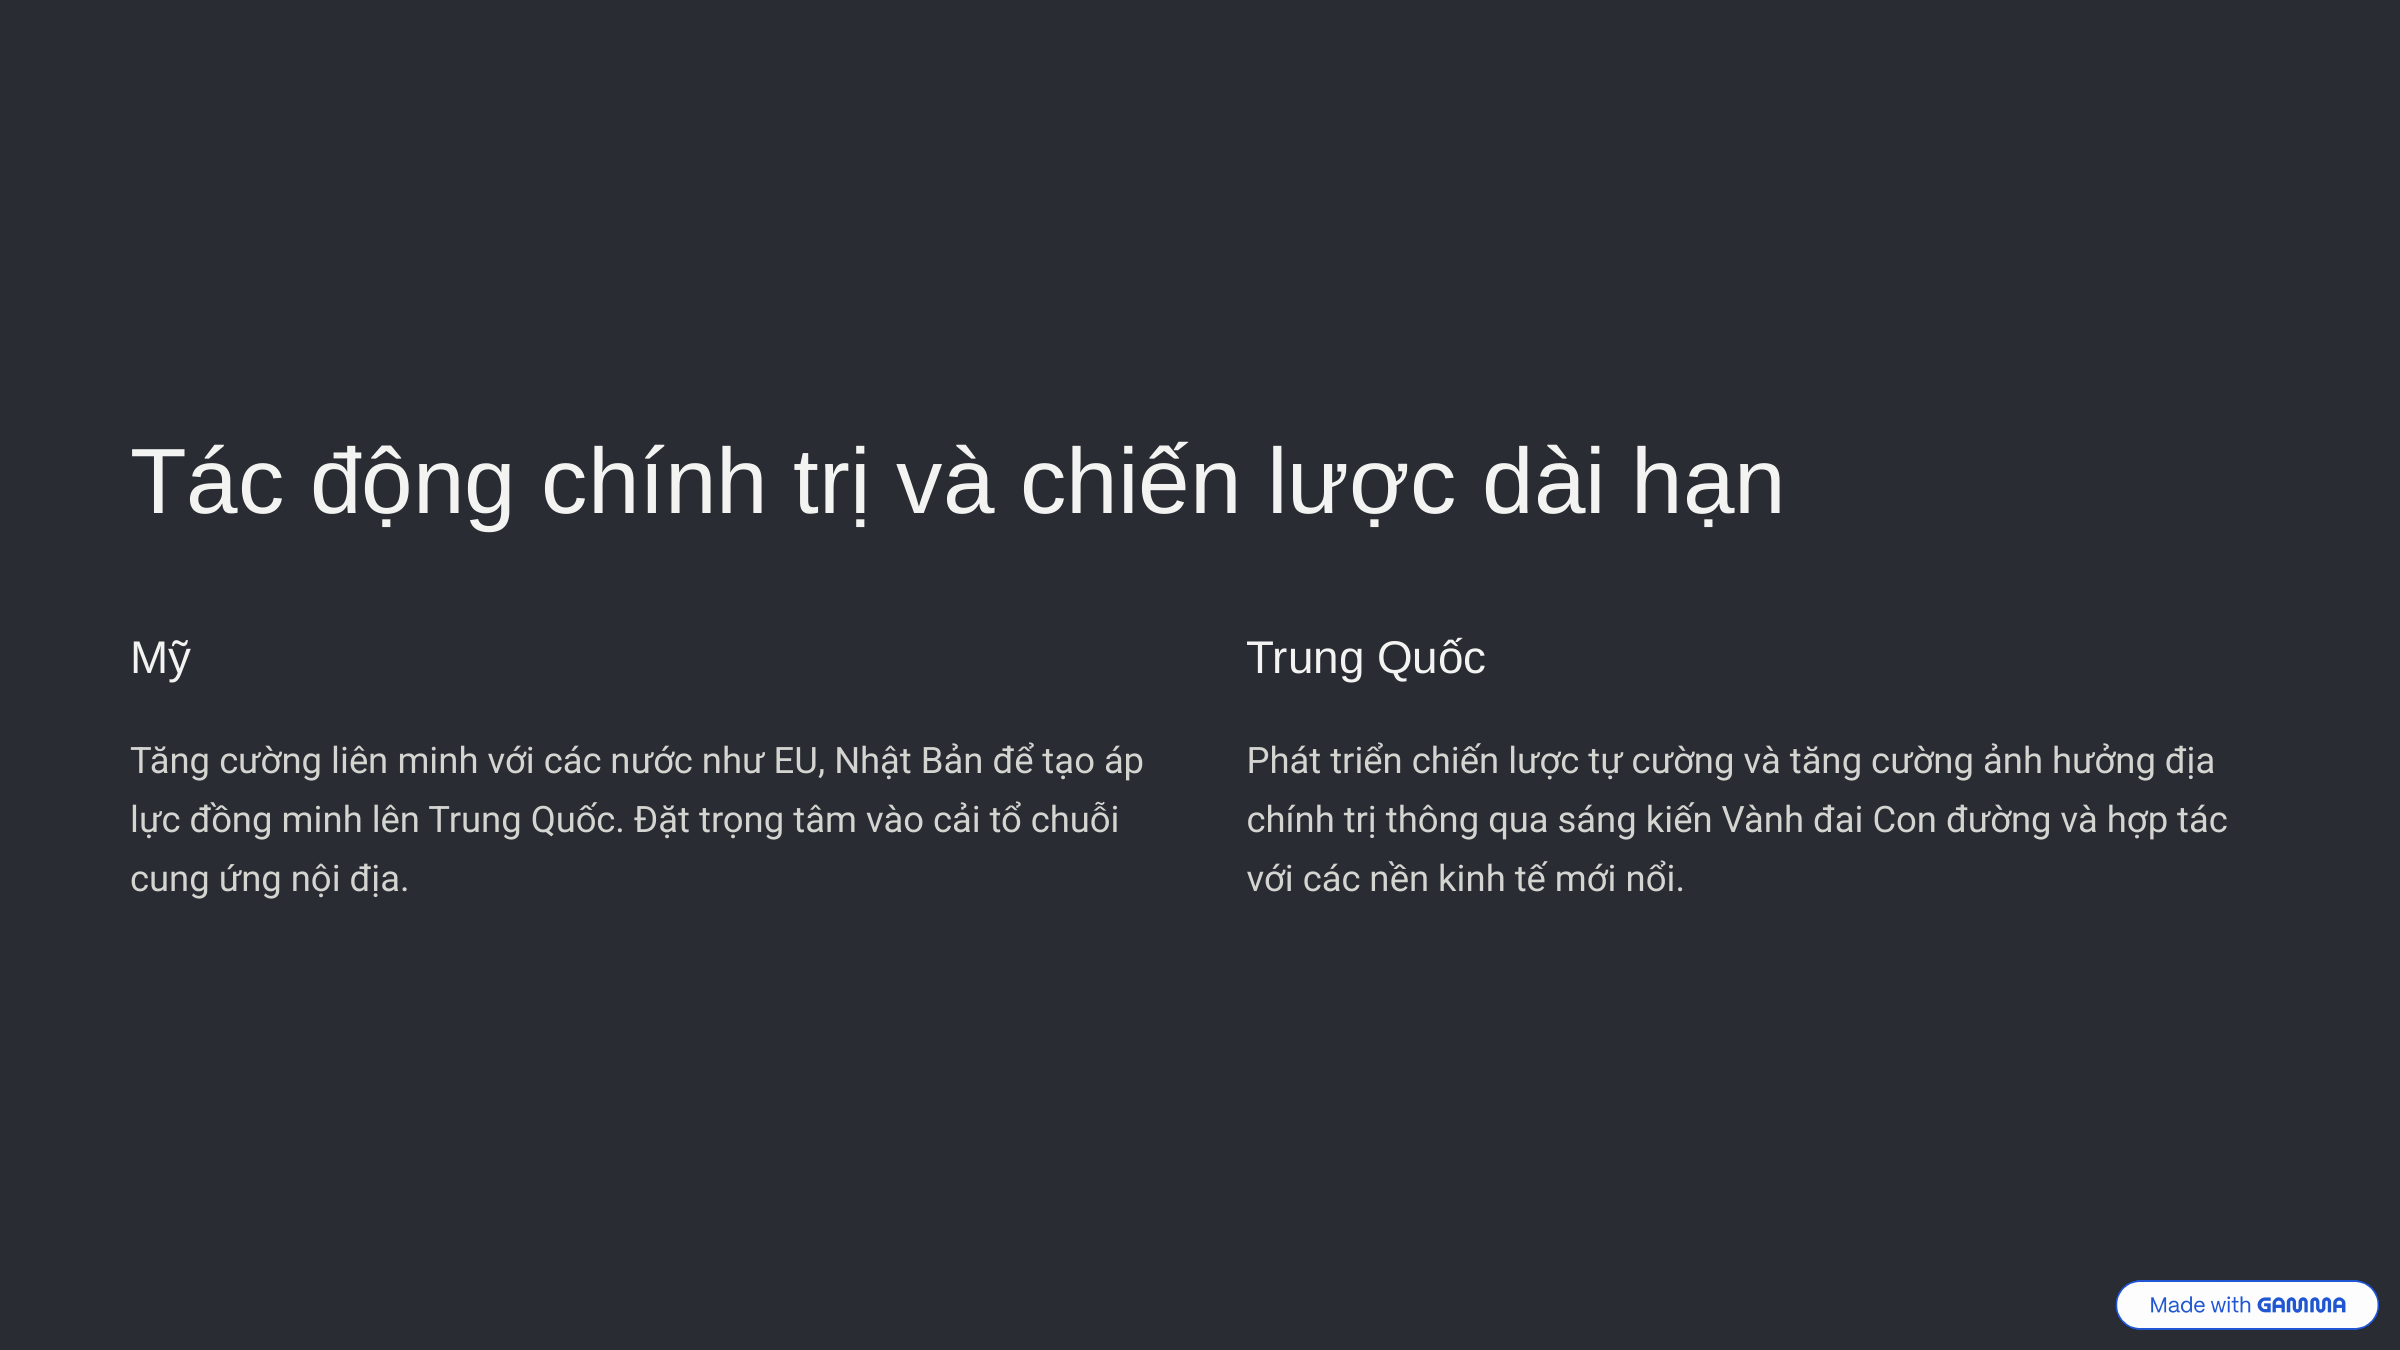

Tác động chính trị và chiến lược dài hạn
Mỹ
Trung Quốc
Tăng cường liên minh với các nước như EU, Nhật Bản để tạo áp lực đồng minh lên Trung Quốc. Đặt trọng tâm vào cải tổ chuỗi cung ứng nội địa.
Phát triển chiến lược tự cường và tăng cường ảnh hưởng địa chính trị thông qua sáng kiến Vành đai Con đường và hợp tác với các nền kinh tế mới nổi.